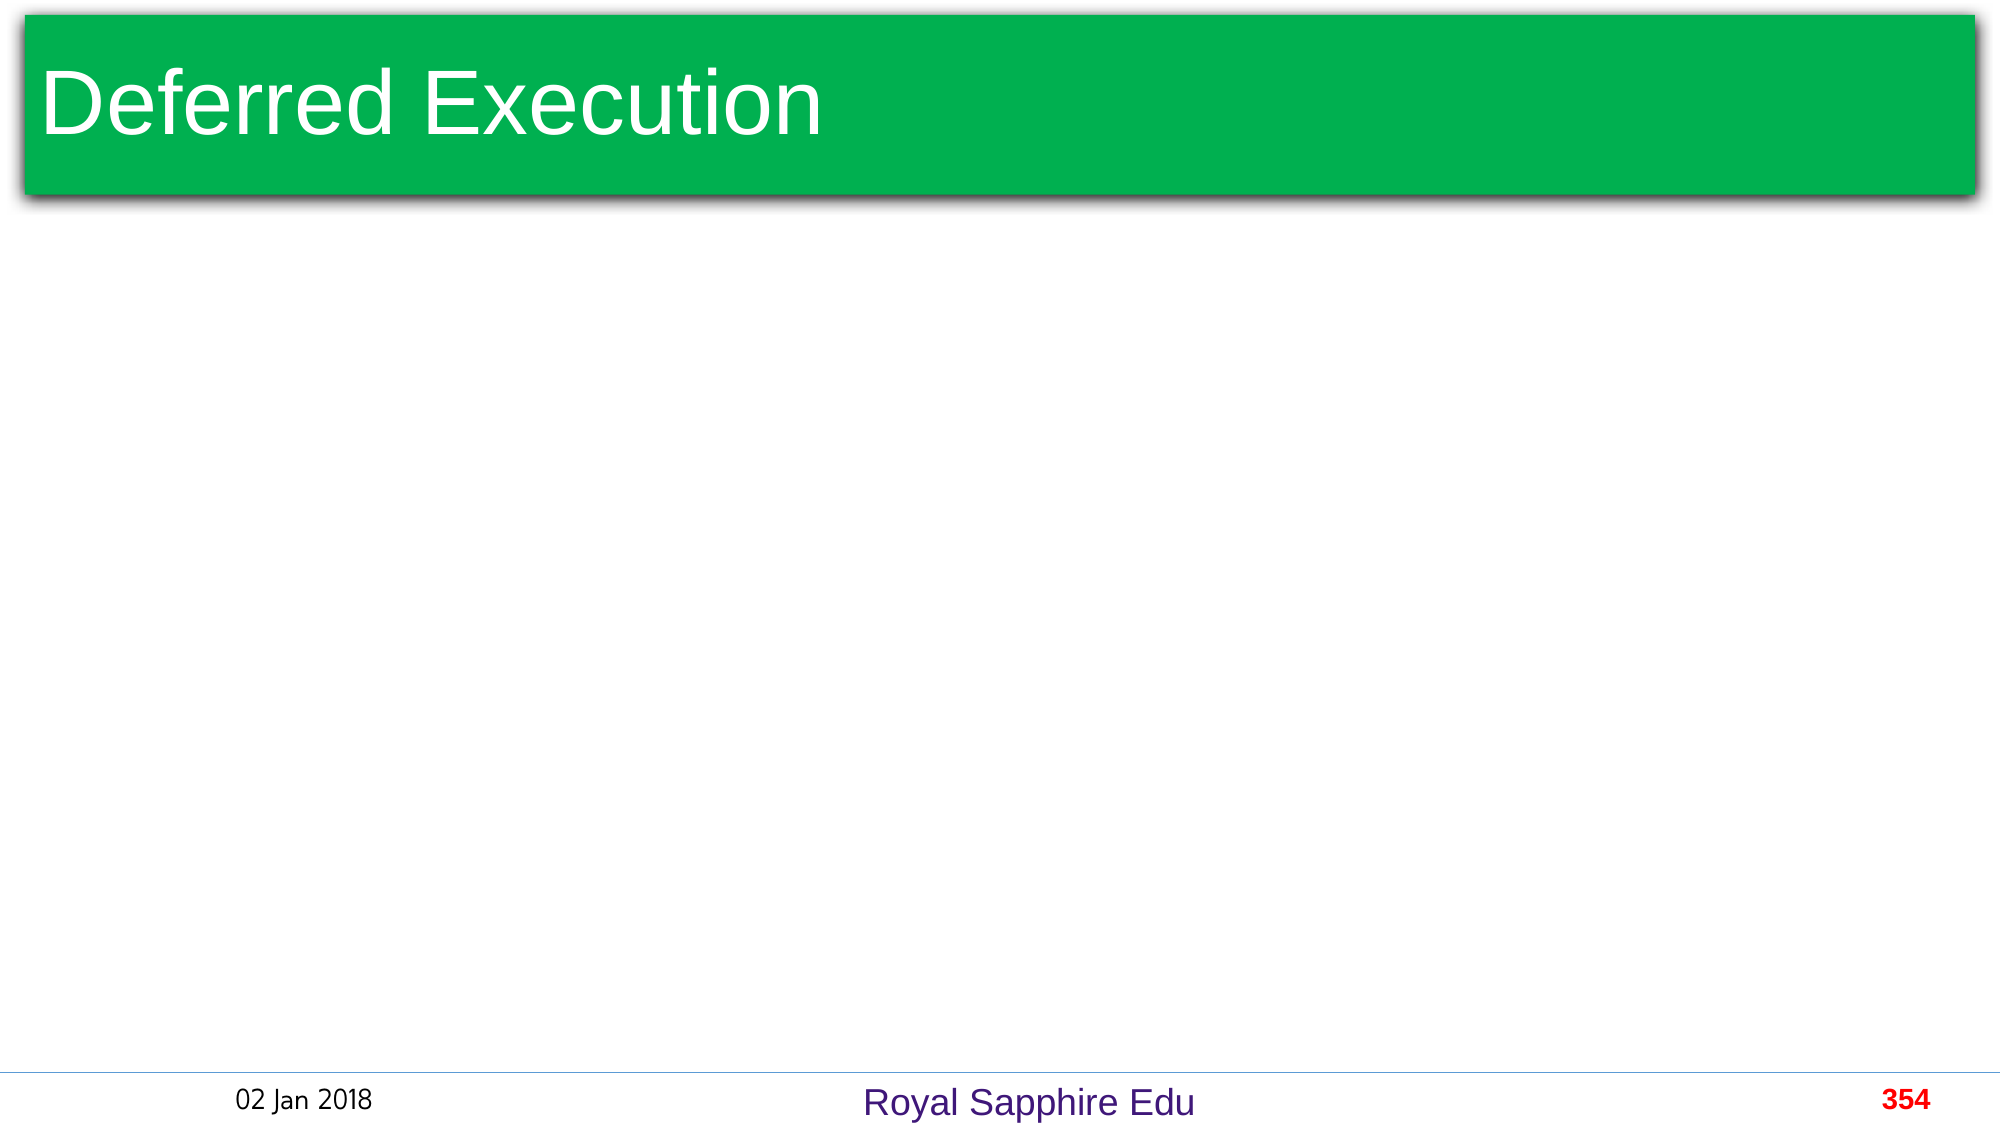

# Deferred Execution

02 Jan 2018
354